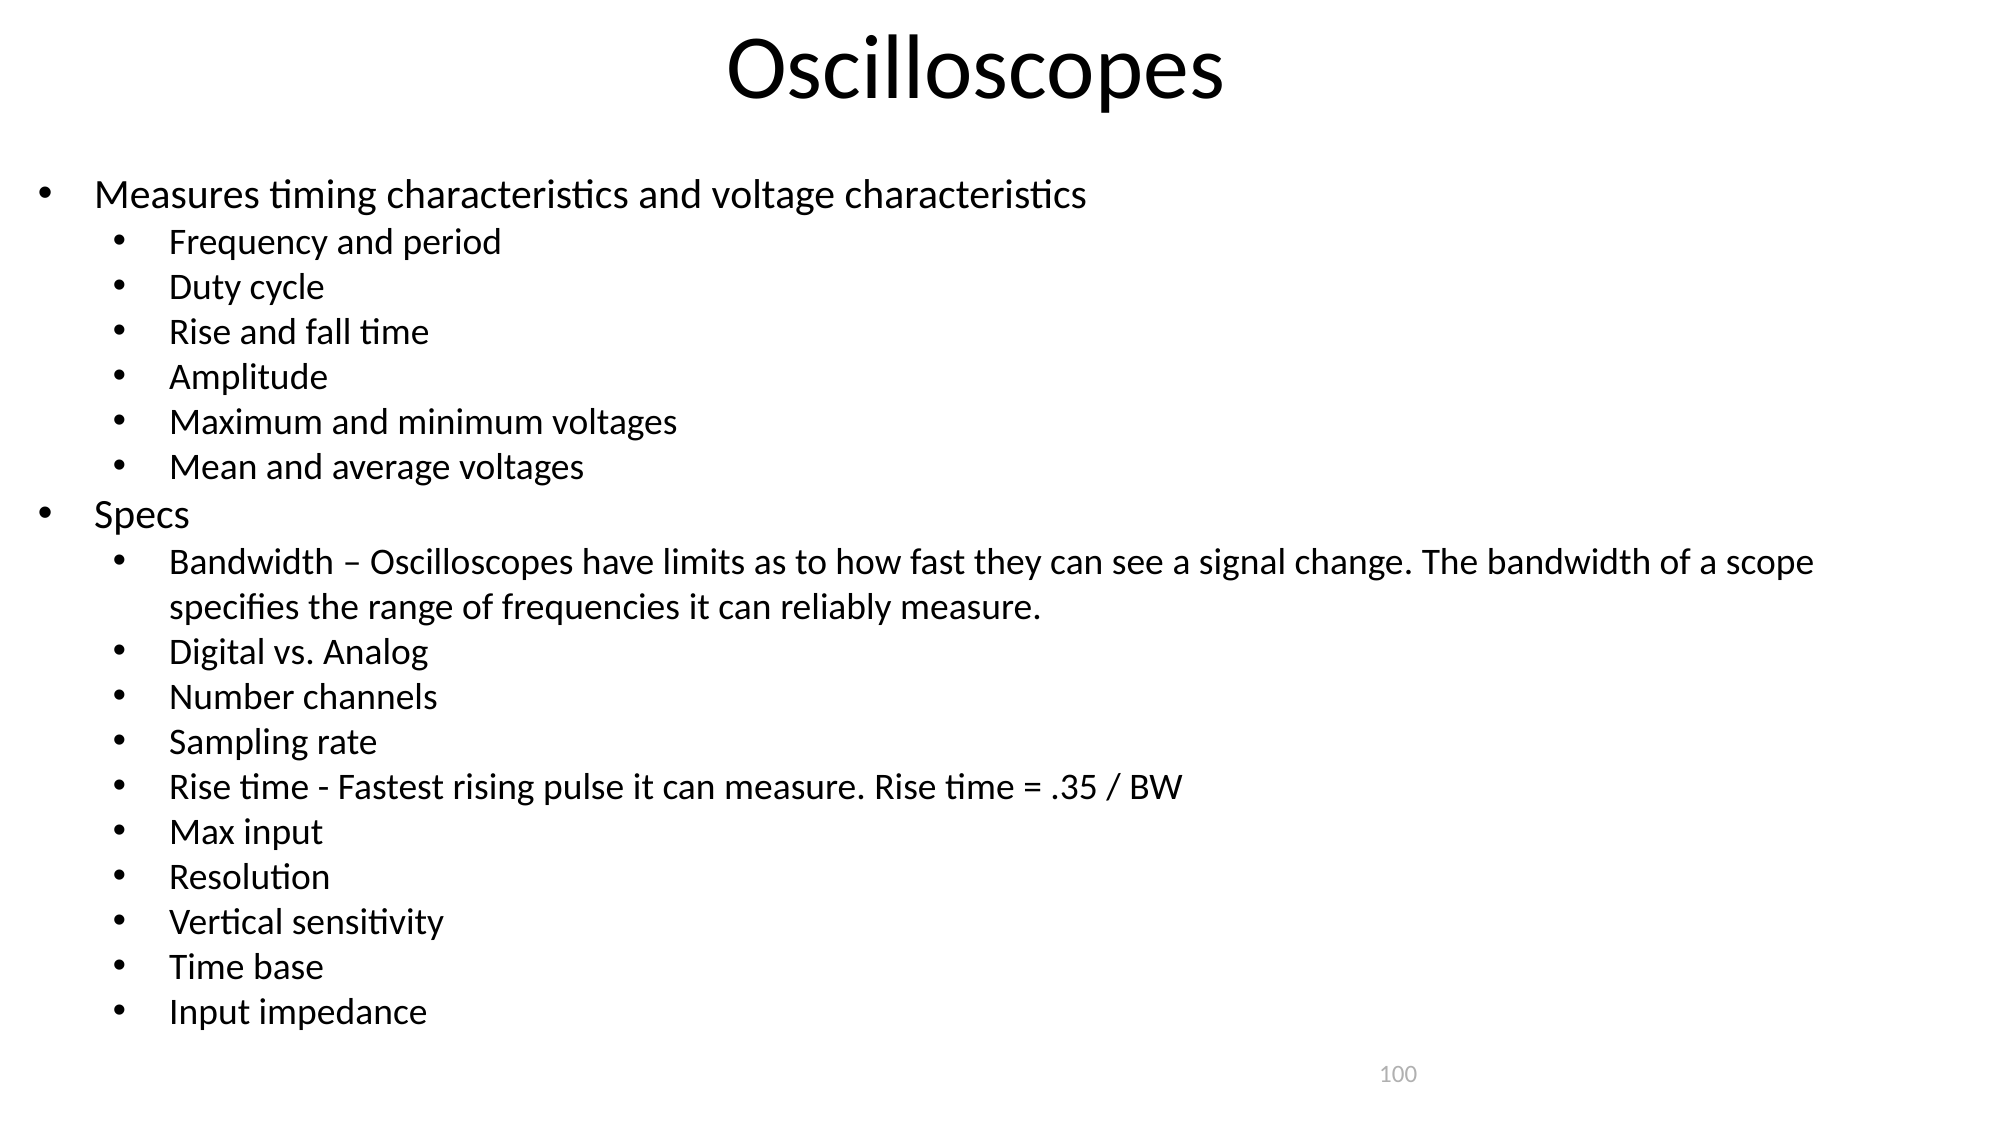

Oscilloscopes
Measures timing characteristics and voltage characteristics
Frequency and period
Duty cycle
Rise and fall time
Amplitude
Maximum and minimum voltages
Mean and average voltages
Specs
Bandwidth – Oscilloscopes have limits as to how fast they can see a signal change. The bandwidth of a scope specifies the range of frequencies it can reliably measure.
Digital vs. Analog
Number channels
Sampling rate
Rise time - Fastest rising pulse it can measure. Rise time = .35 / BW
Max input
Resolution
Vertical sensitivity
Time base
Input impedance

100